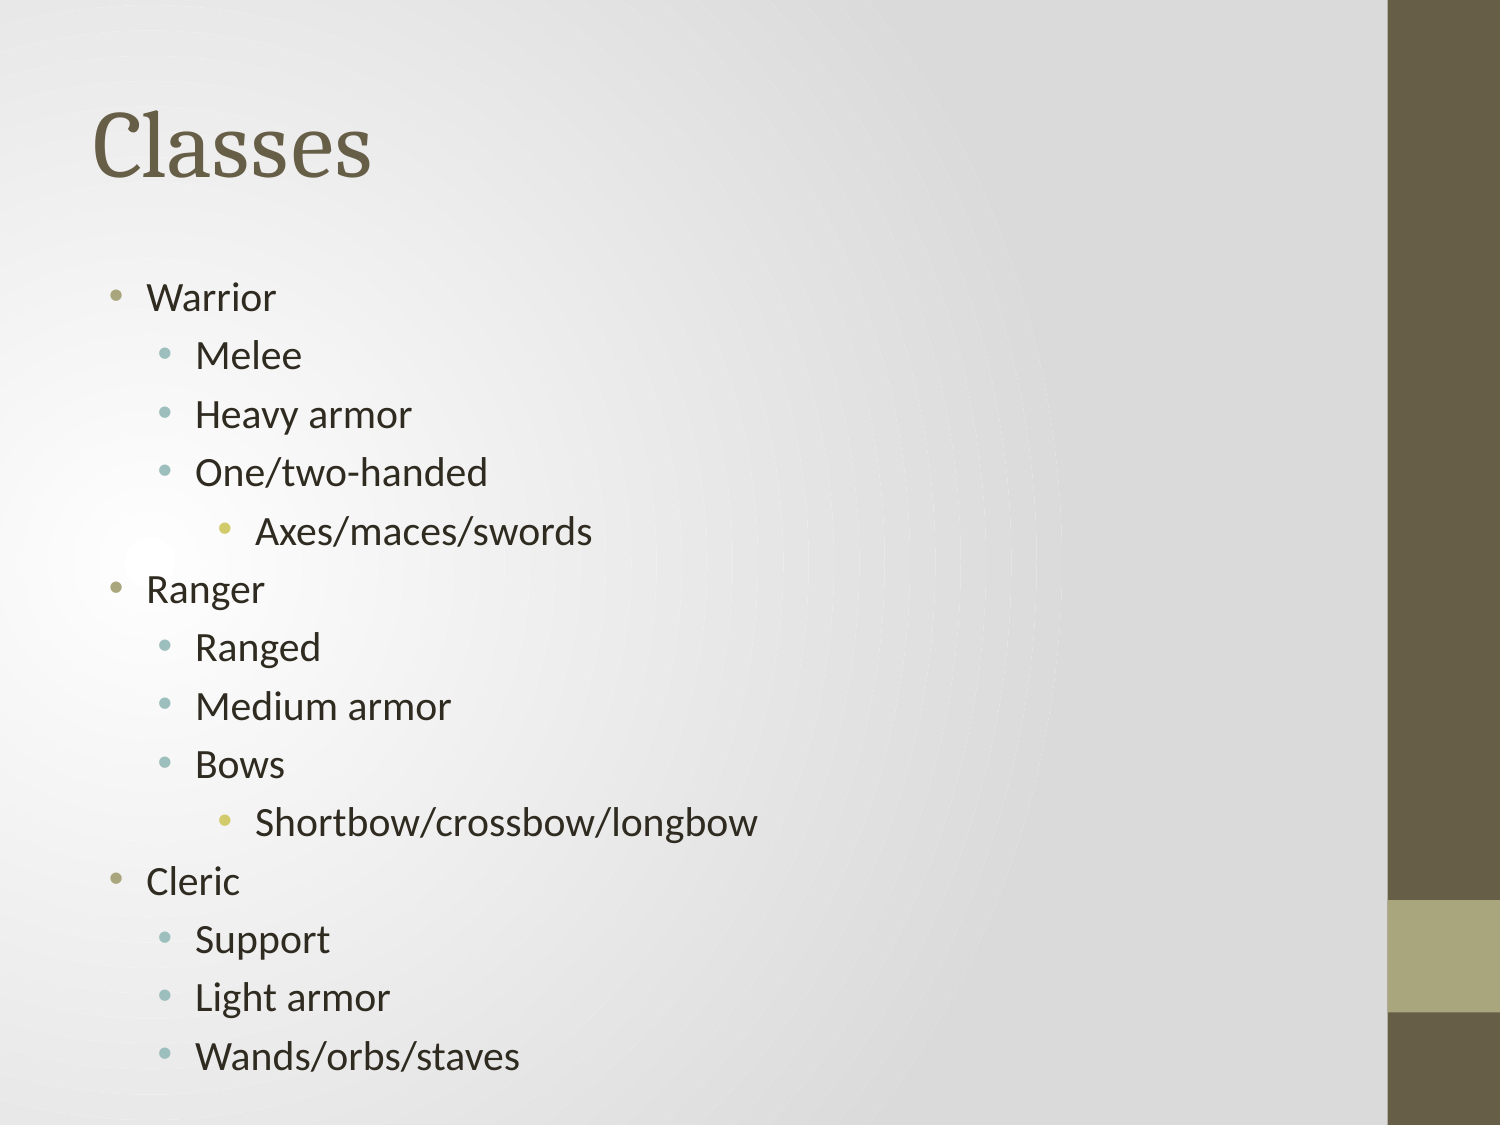

# Classes
Warrior
Melee
Heavy armor
One/two-handed
Axes/maces/swords
Ranger
Ranged
Medium armor
Bows
Shortbow/crossbow/longbow
Cleric
Support
Light armor
Wands/orbs/staves